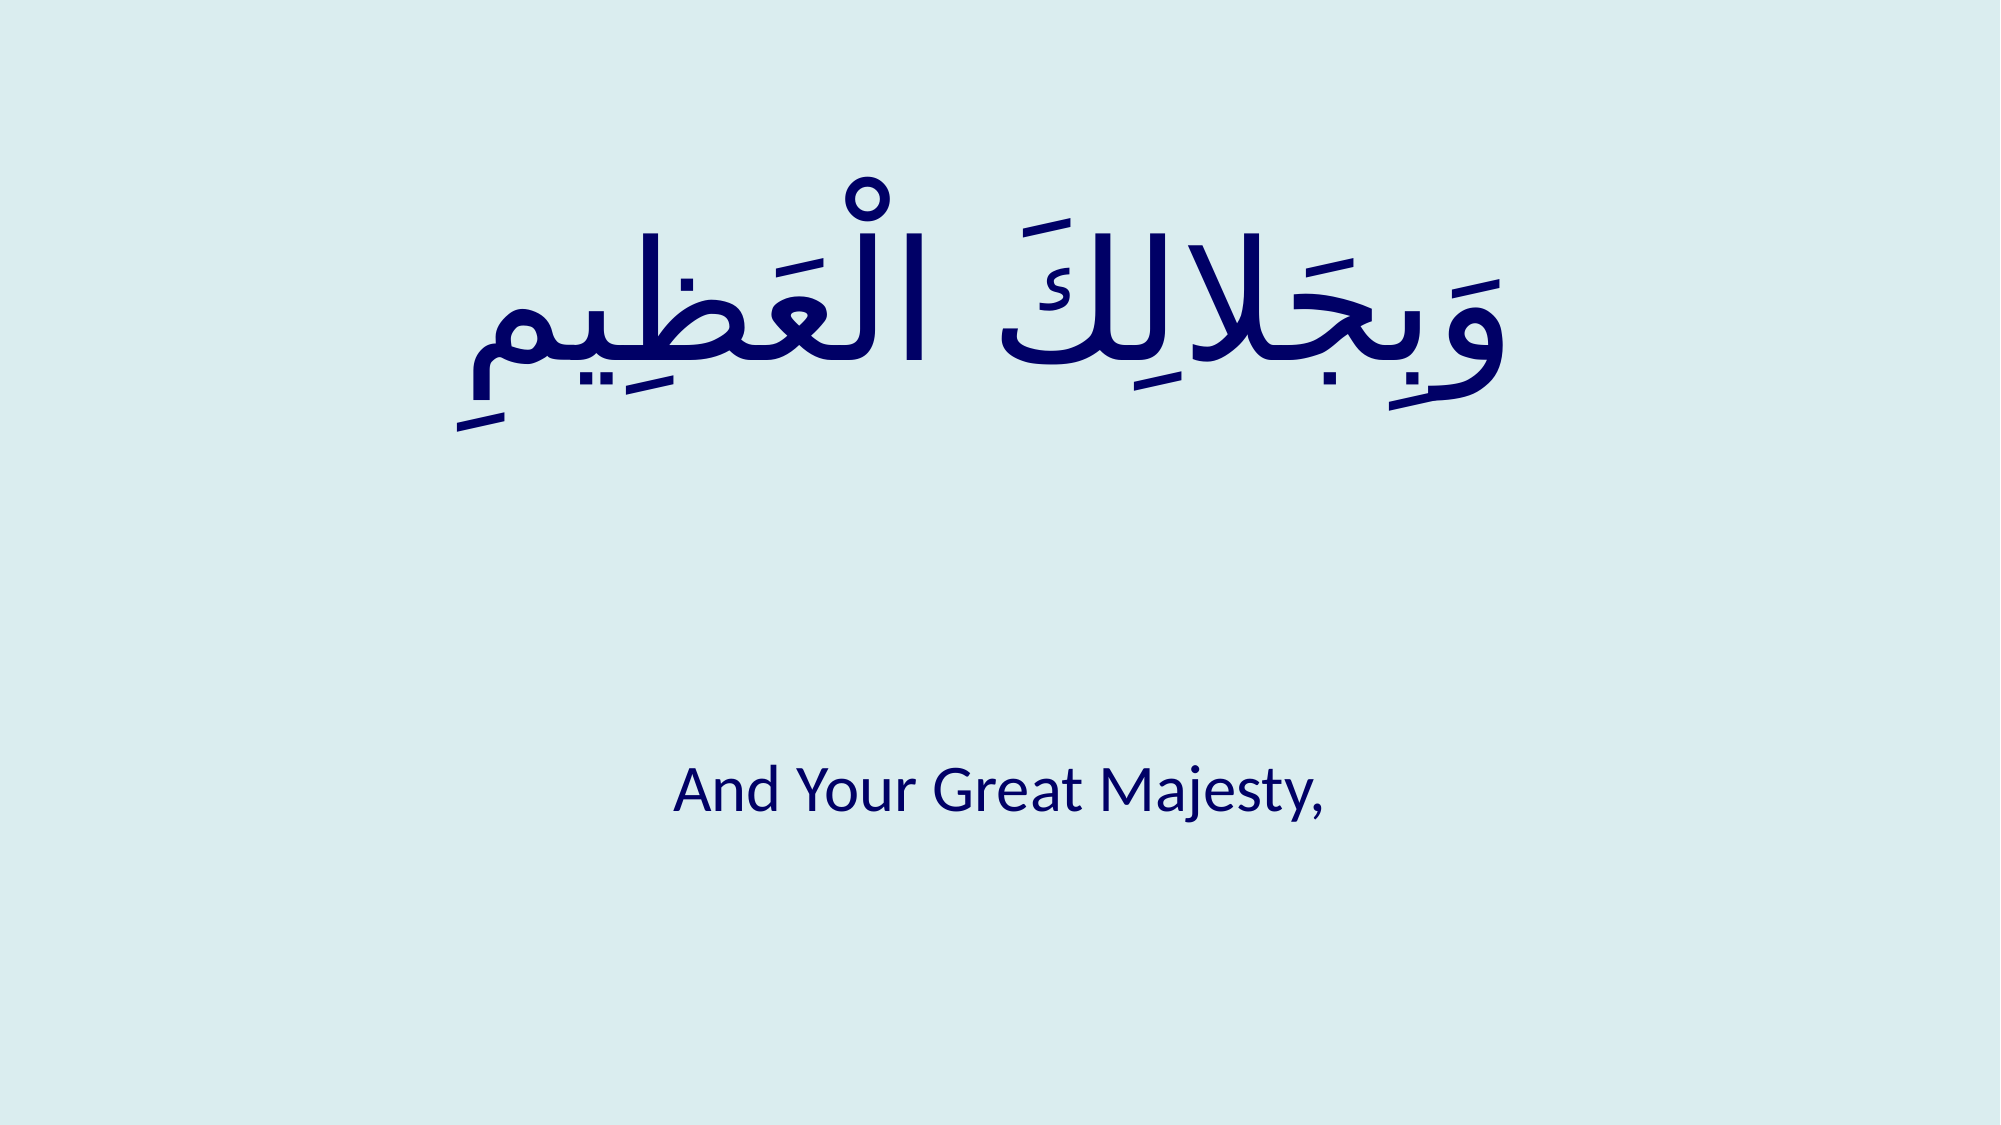

# وَبِجَلالِكَ الْعَظِيمِ
And Your Great Majesty,